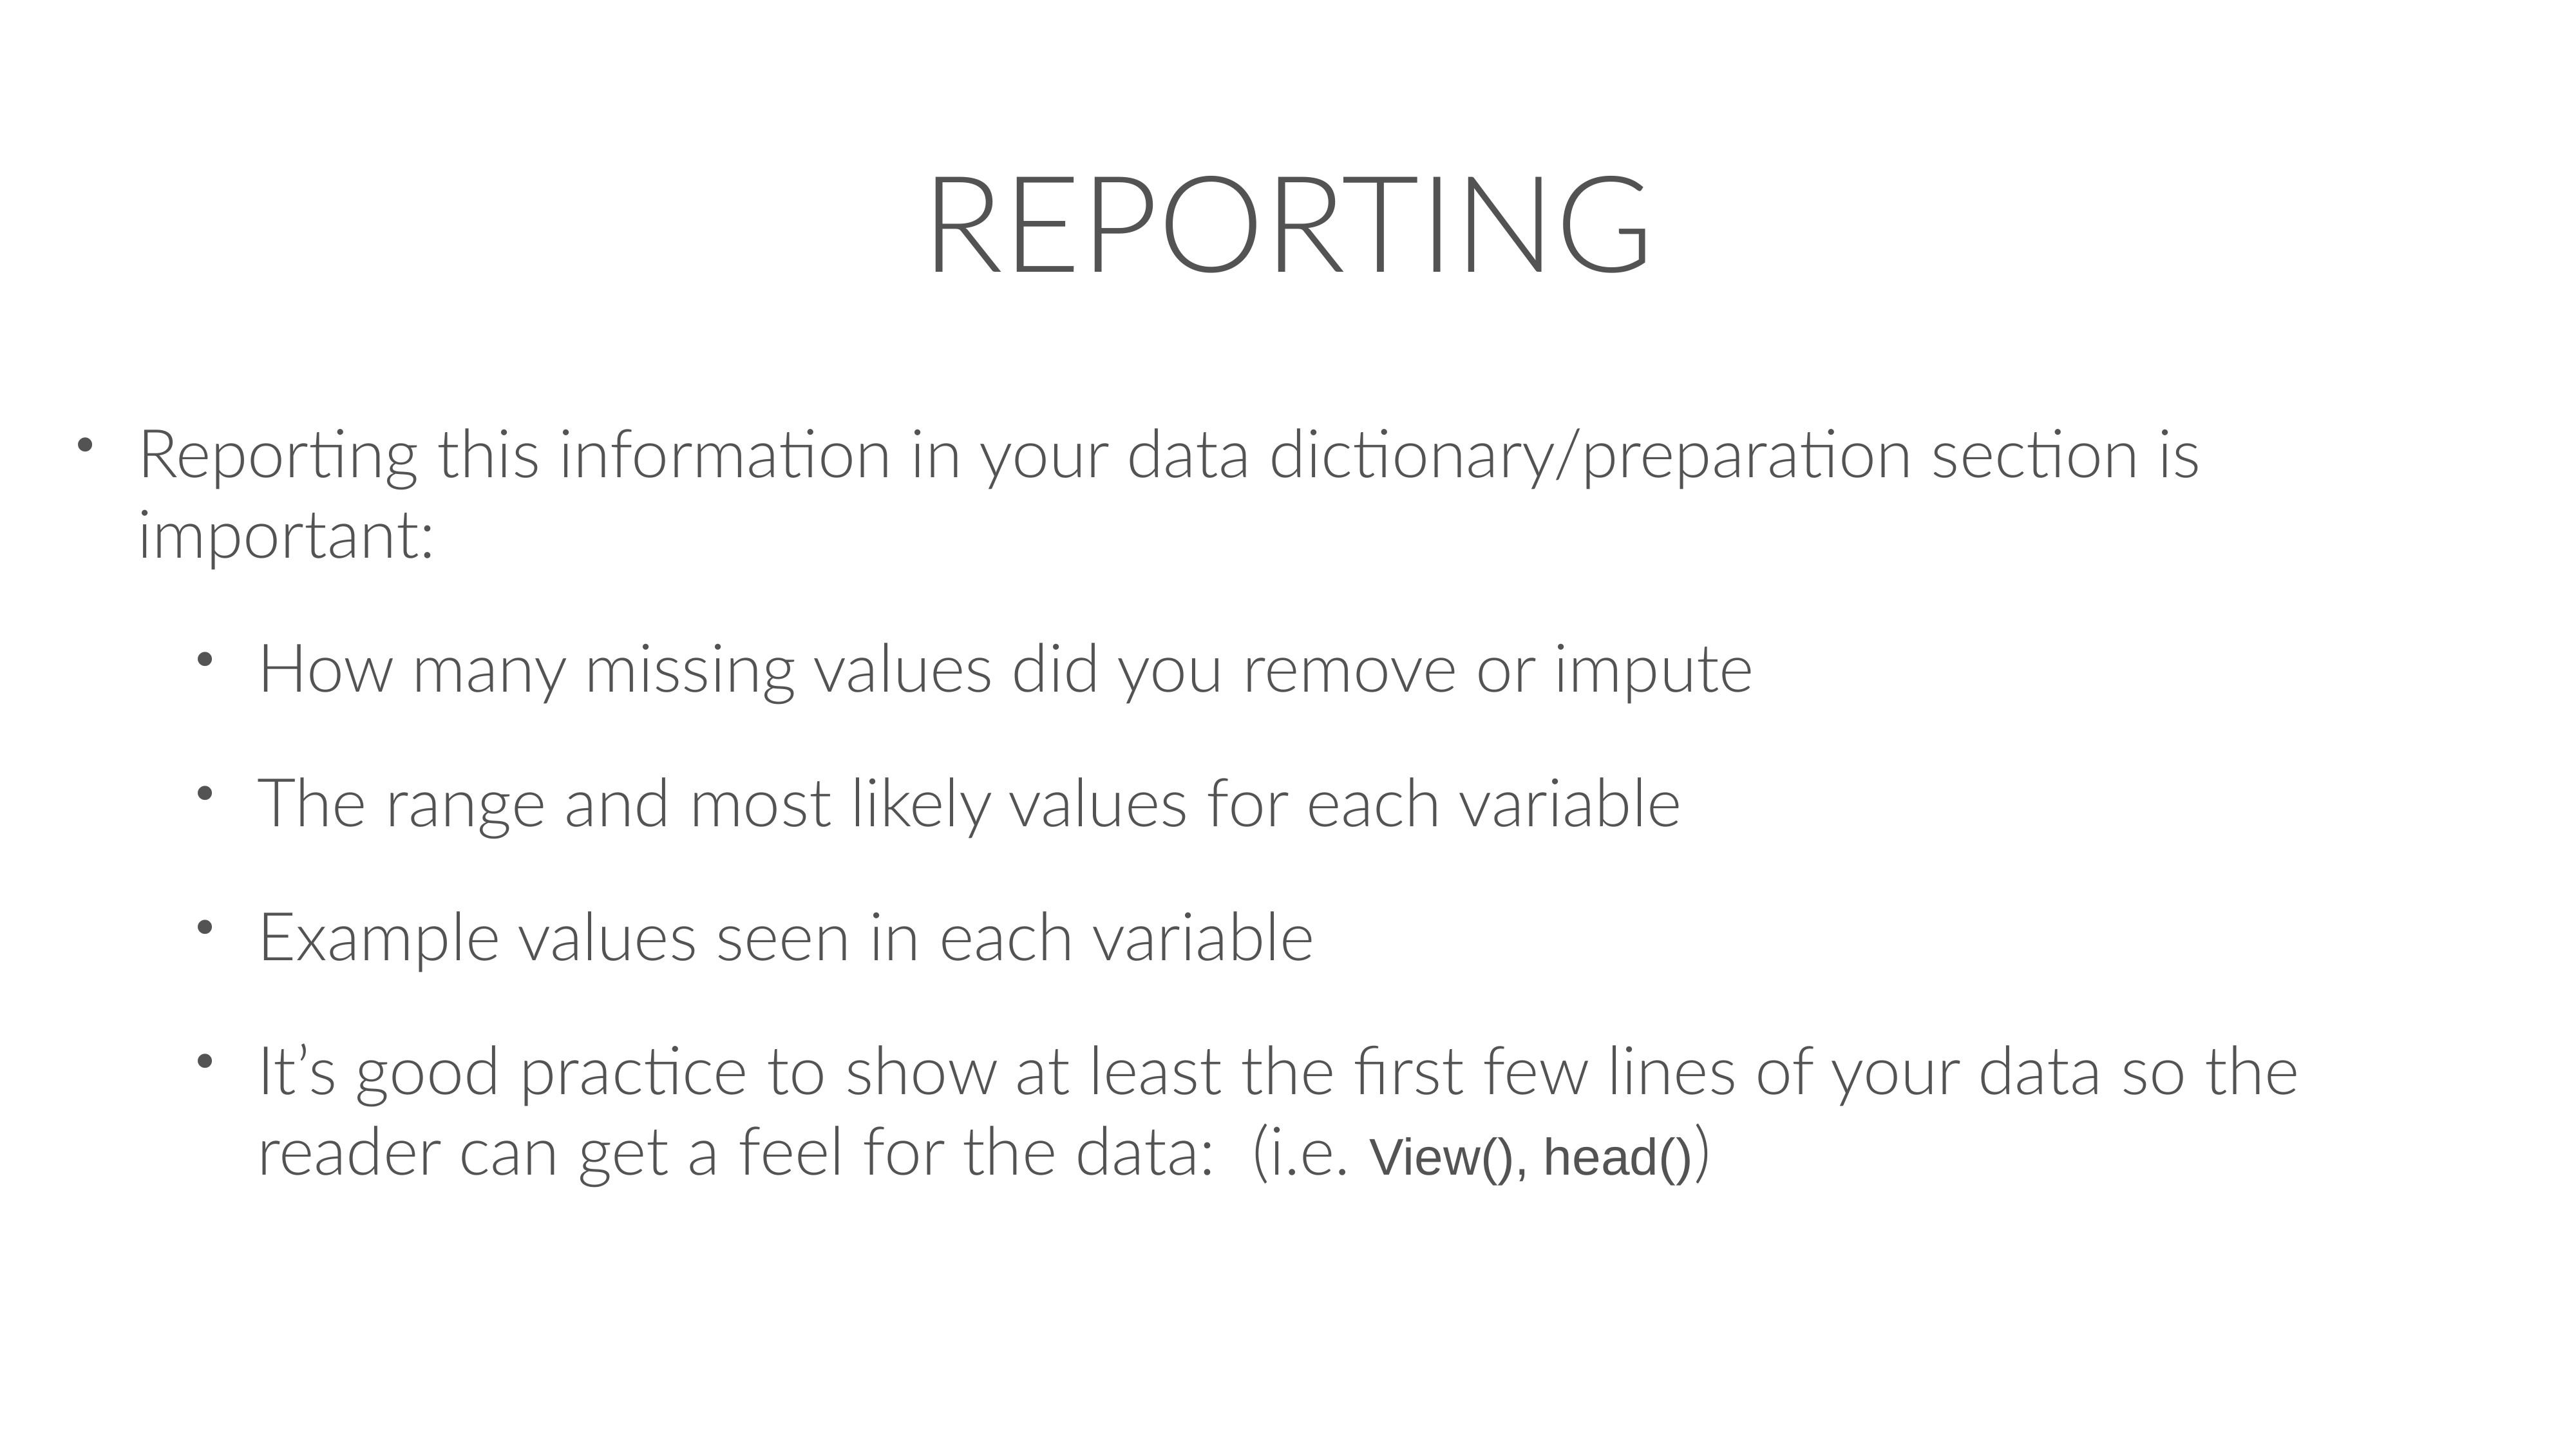

# reporting
Reporting this information in your data dictionary/preparation section is important:
How many missing values did you remove or impute
The range and most likely values for each variable
Example values seen in each variable
It’s good practice to show at least the first few lines of your data so the reader can get a feel for the data:  (i.e. View(), head())